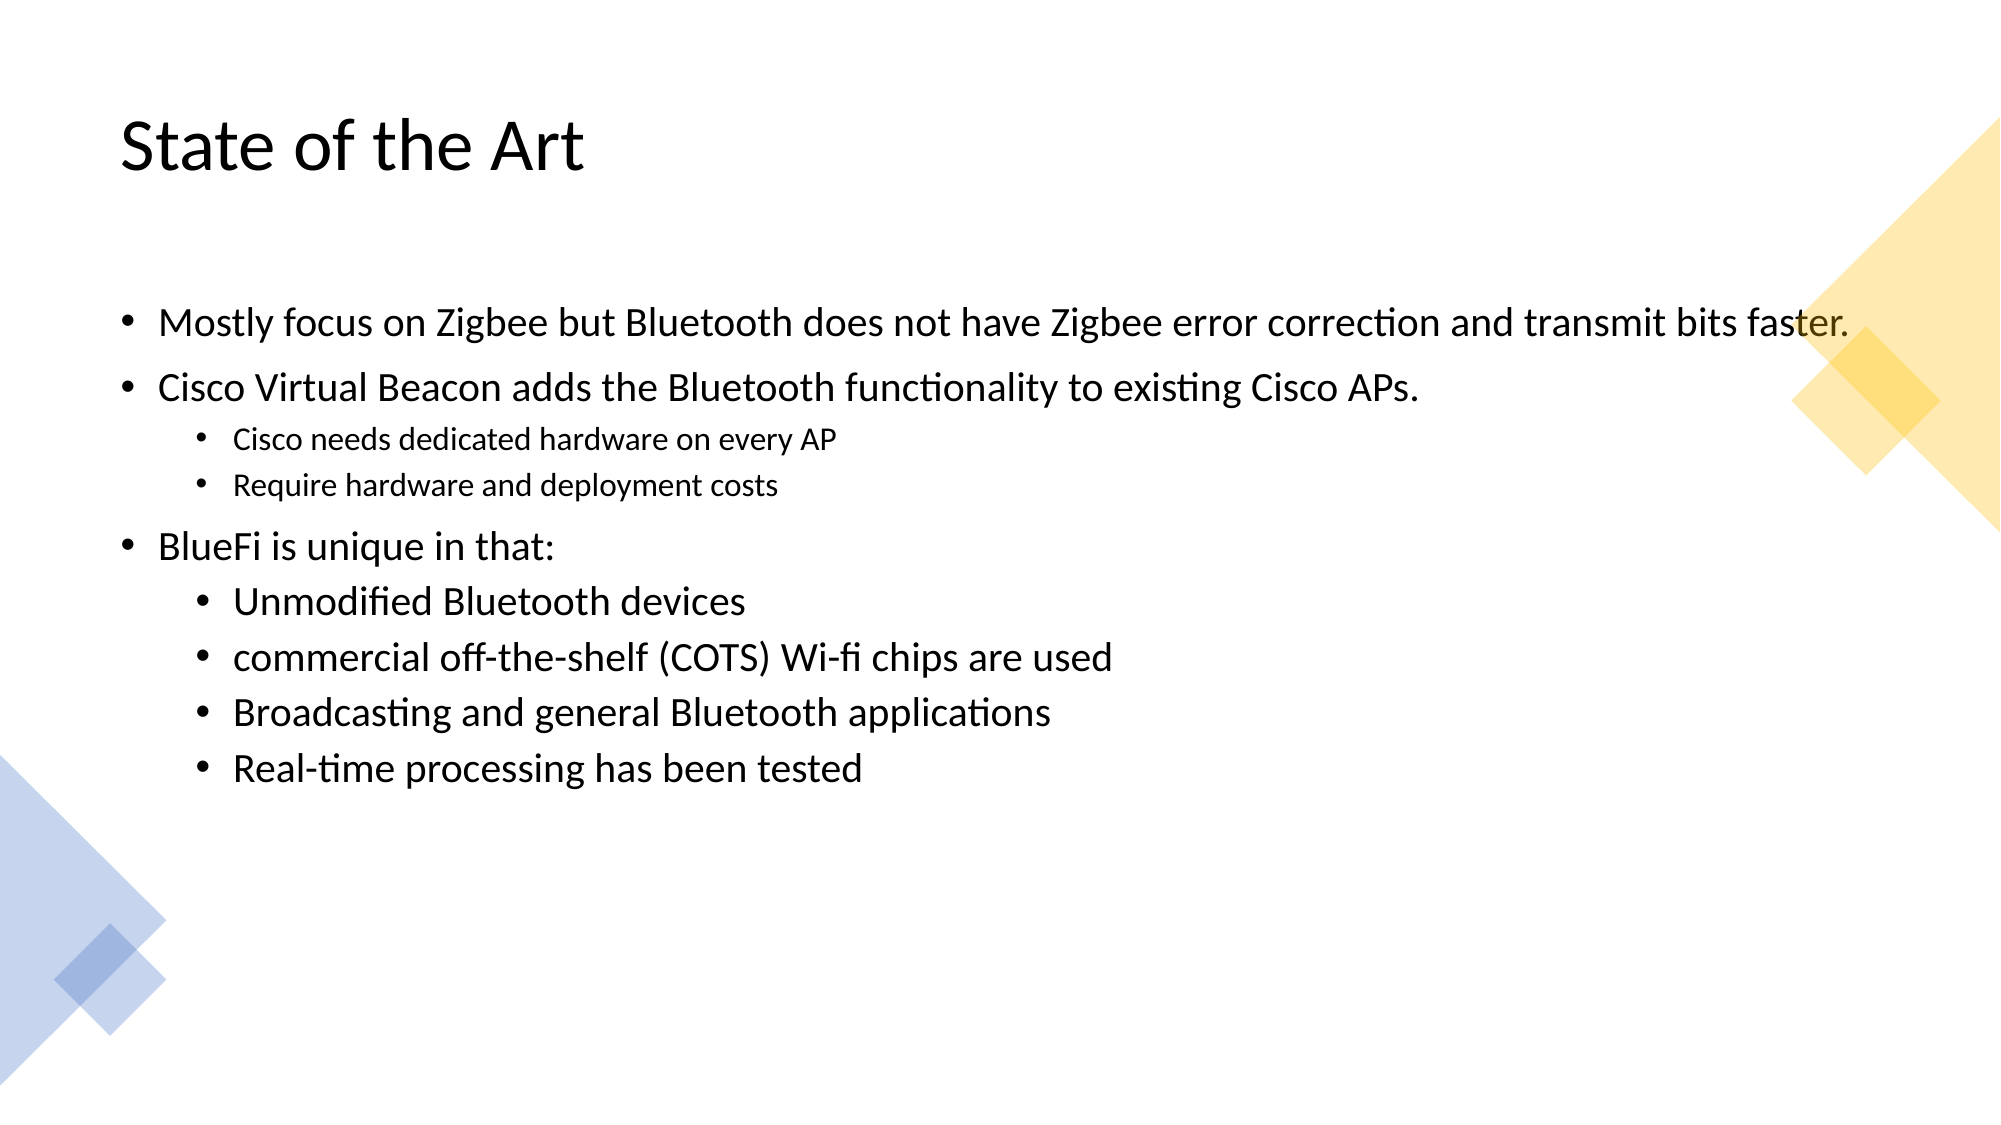

# State of the Art

Mostly focus on Zigbee but Bluetooth does not have Zigbee error correction and transmit bits faster.
Cisco Virtual Beacon adds the Bluetooth functionality to existing Cisco APs.
Cisco needs dedicated hardware on every AP
Require hardware and deployment costs
BlueFi is unique in that:
Unmodified Bluetooth devices
commercial off-the-shelf (COTS) Wi-fi chips are used
Broadcasting and general Bluetooth applications
Real-time processing has been tested